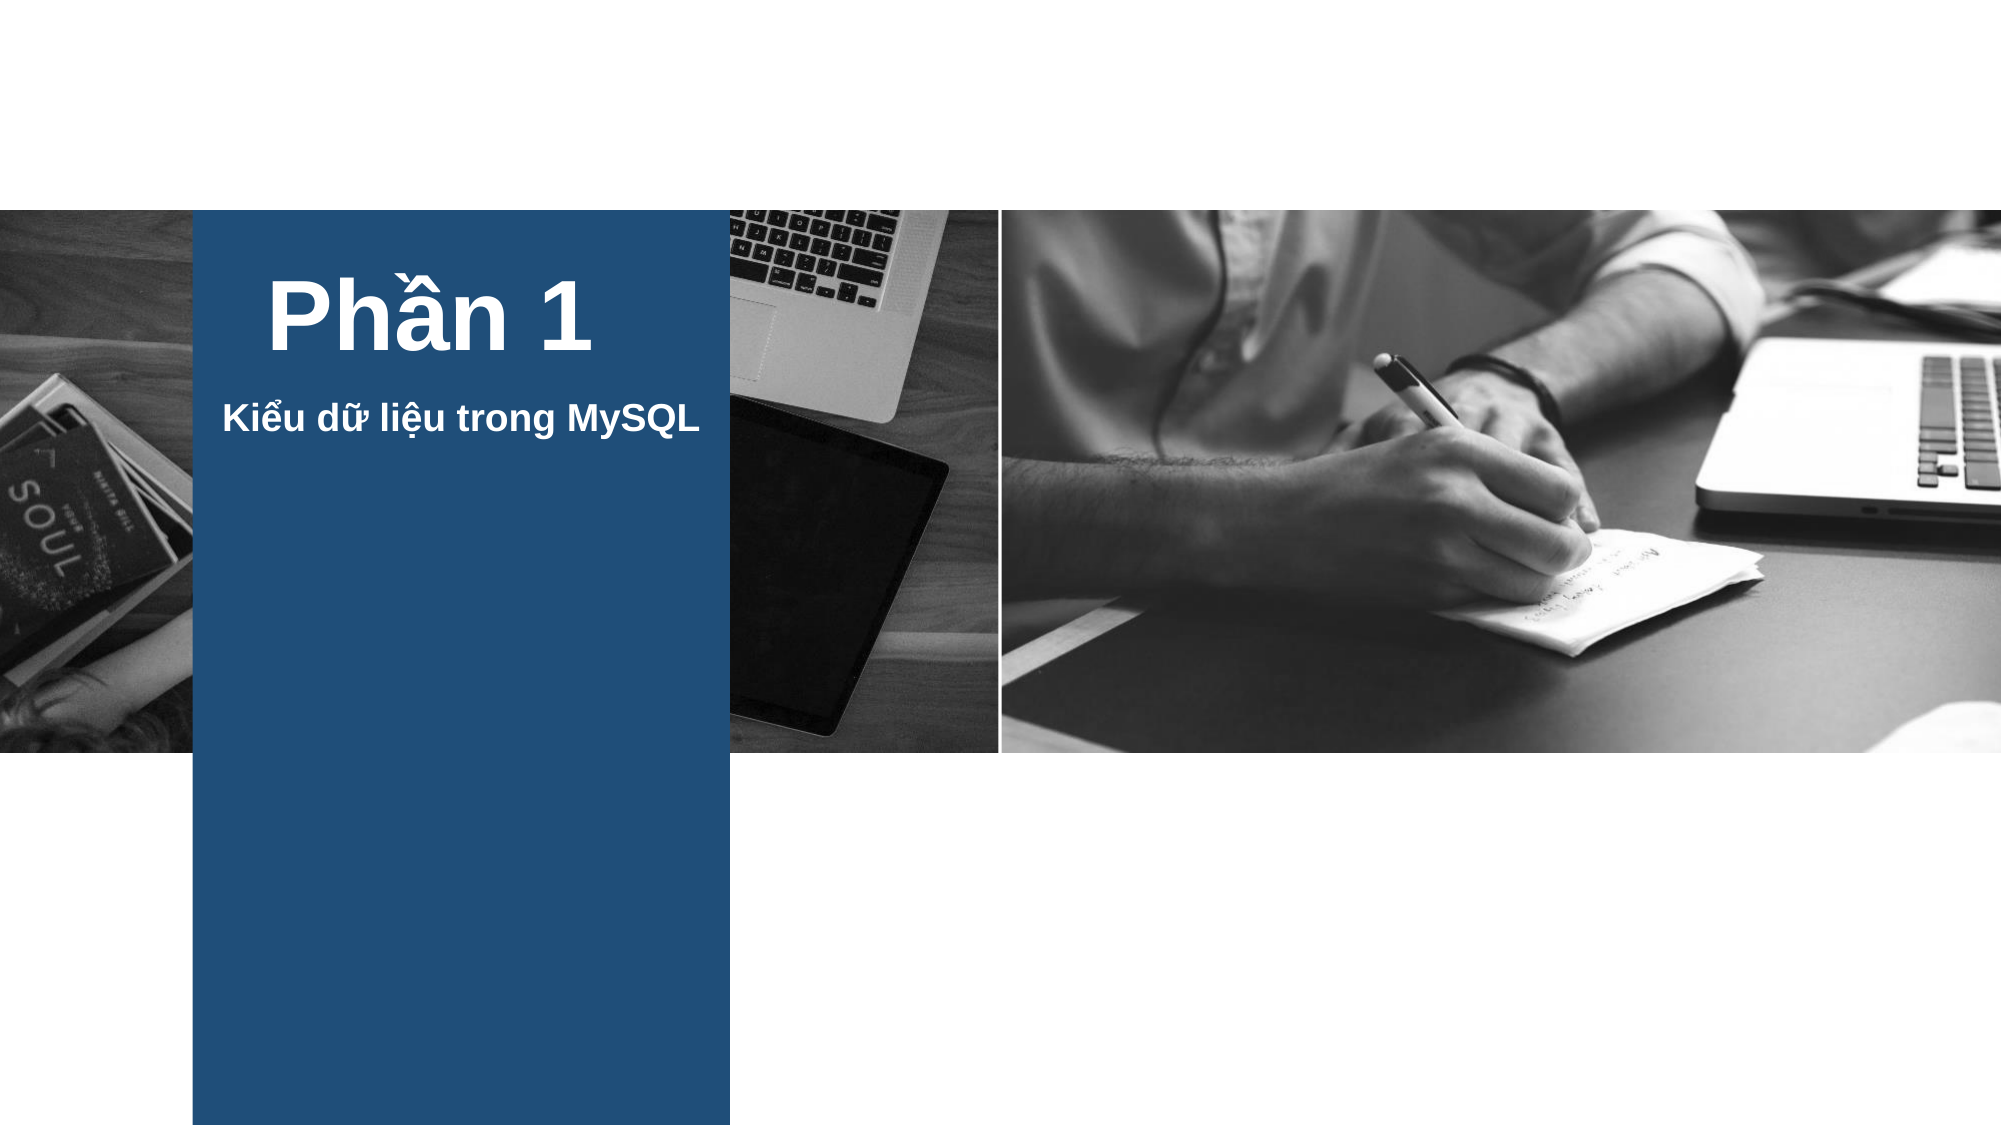

Phần 1
Kiểu dữ liệu trong MySQL